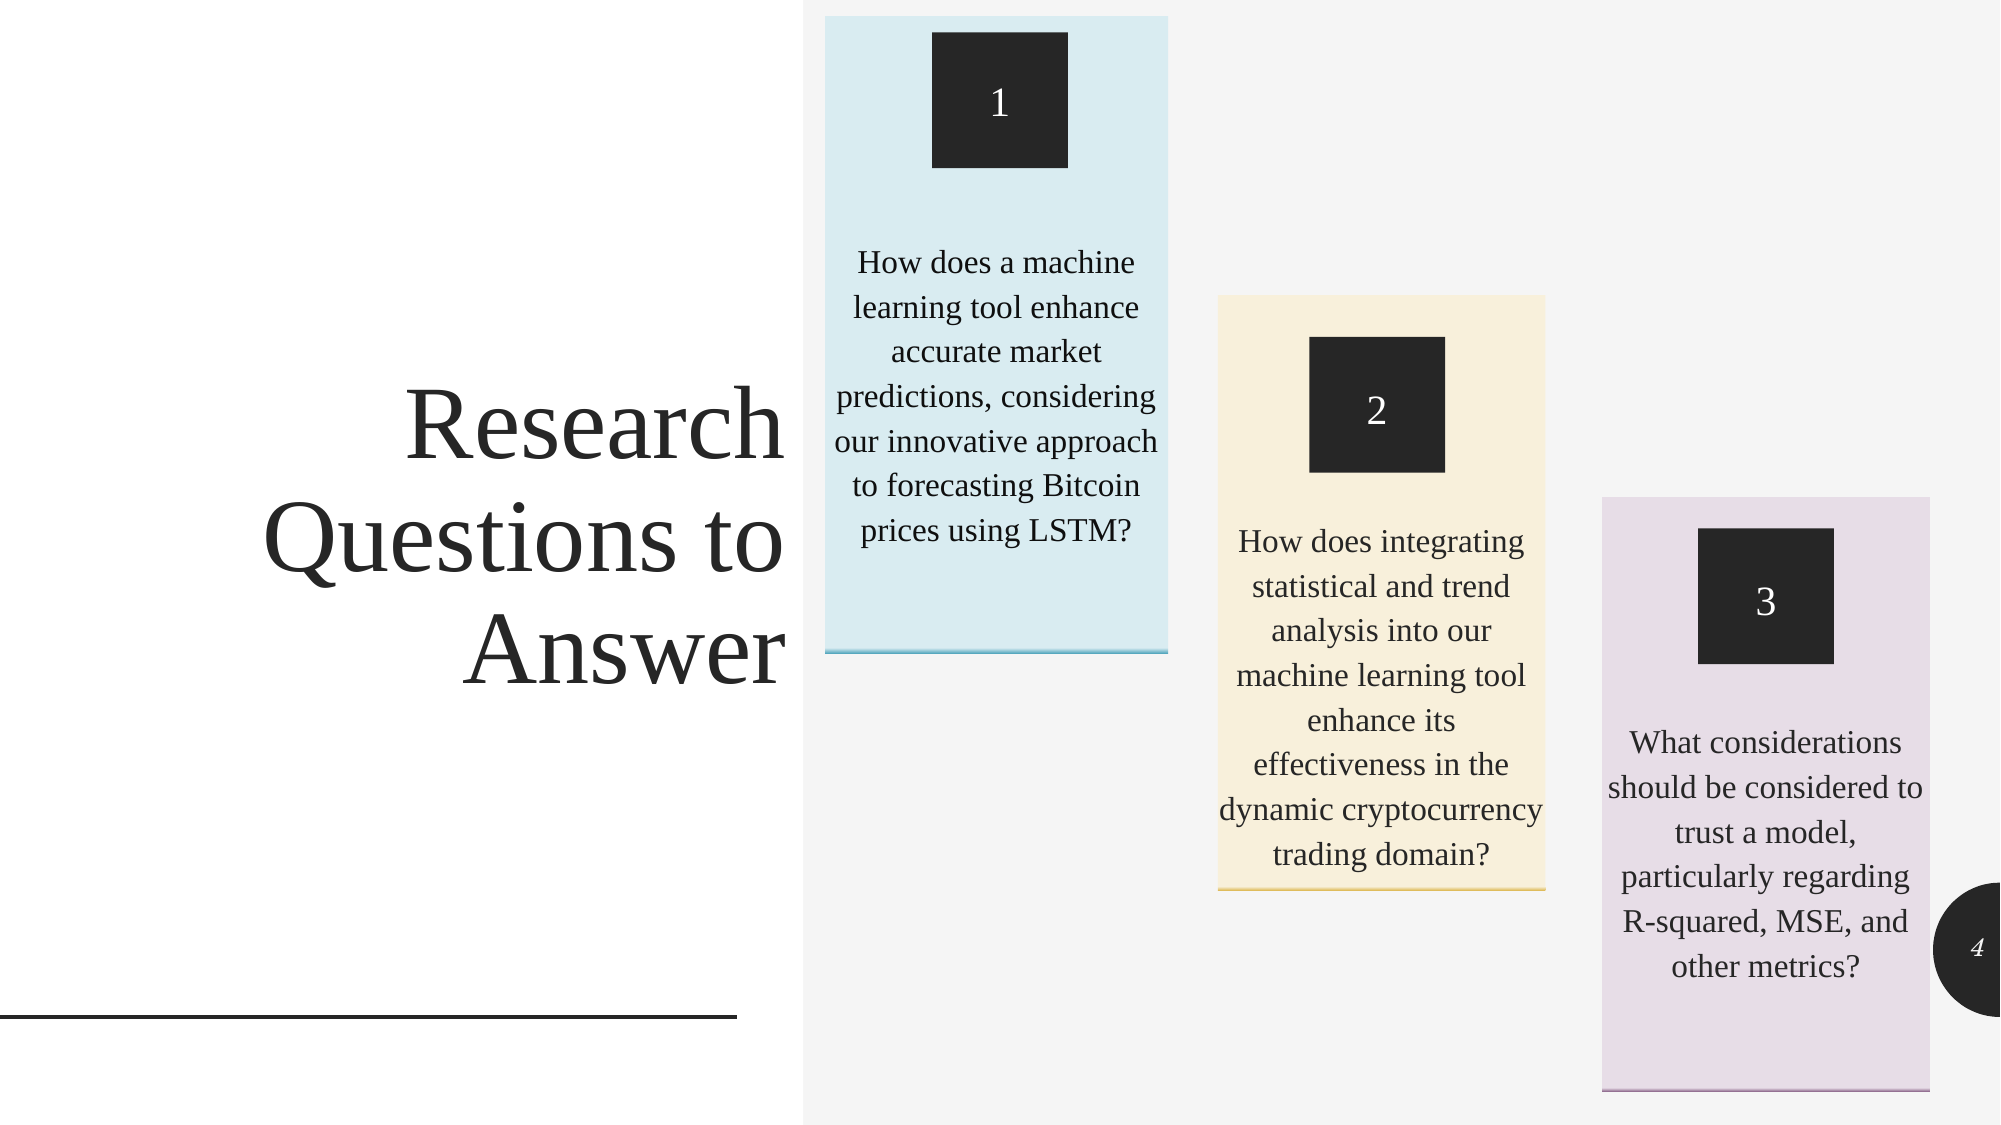

How does a machine learning tool enhance accurate market predictions, considering our innovative approach to forecasting Bitcoin prices using LSTM?
1
How does integrating statistical and trend analysis into our machine learning tool enhance its effectiveness in the dynamic cryptocurrency trading domain?
2
# Research Questions to Answer
What considerations should be considered to trust a model, particularly regarding R-squared, MSE, and other metrics?
3
4